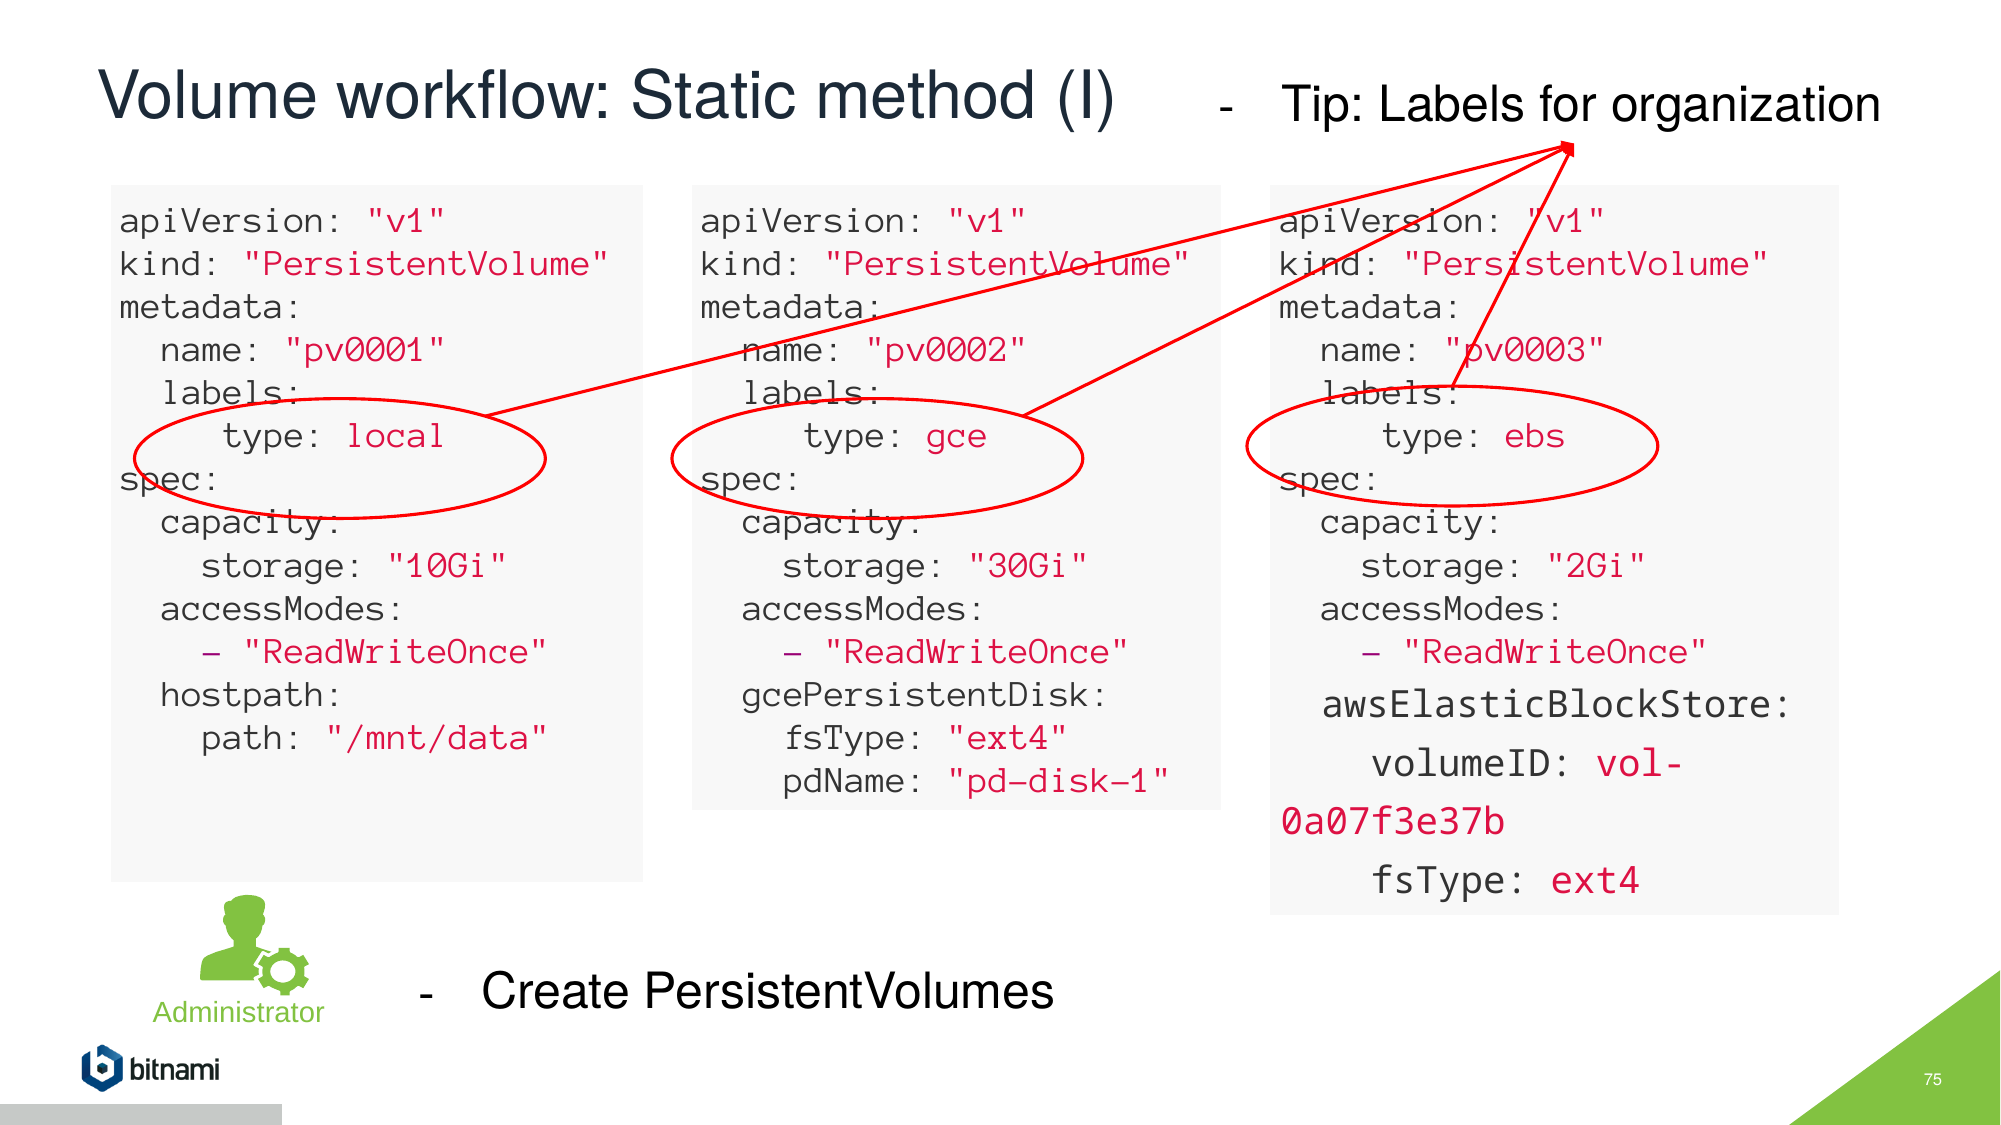

# Volume workflow: Static method (I)
Tip: Labels for organization
| apiVersion: "v1" kind: "PersistentVolume" metadata: name: "pv0001" labels: type: local spec: capacity: storage: "10Gi" accessModes: - "ReadWriteOnce" hostpath: path: "/mnt/data" |
| --- |
| apiVersion: "v1" kind: "PersistentVolume" metadata: name: "pv0002" labels: type: gce spec: capacity: storage: "30Gi" accessModes: - "ReadWriteOnce" gcePersistentDisk: fsType: "ext4" pdName: "pd-disk-1" |
| --- |
| apiVersion: "v1" kind: "PersistentVolume" metadata: name: "pv0003" labels: type: ebs spec: capacity: storage: "2Gi" accessModes: - "ReadWriteOnce" awsElasticBlockStore: volumeID: vol-0a07f3e37b fsType: ext4 |
| --- |

  Administrator
Create PersistentVolumes
75